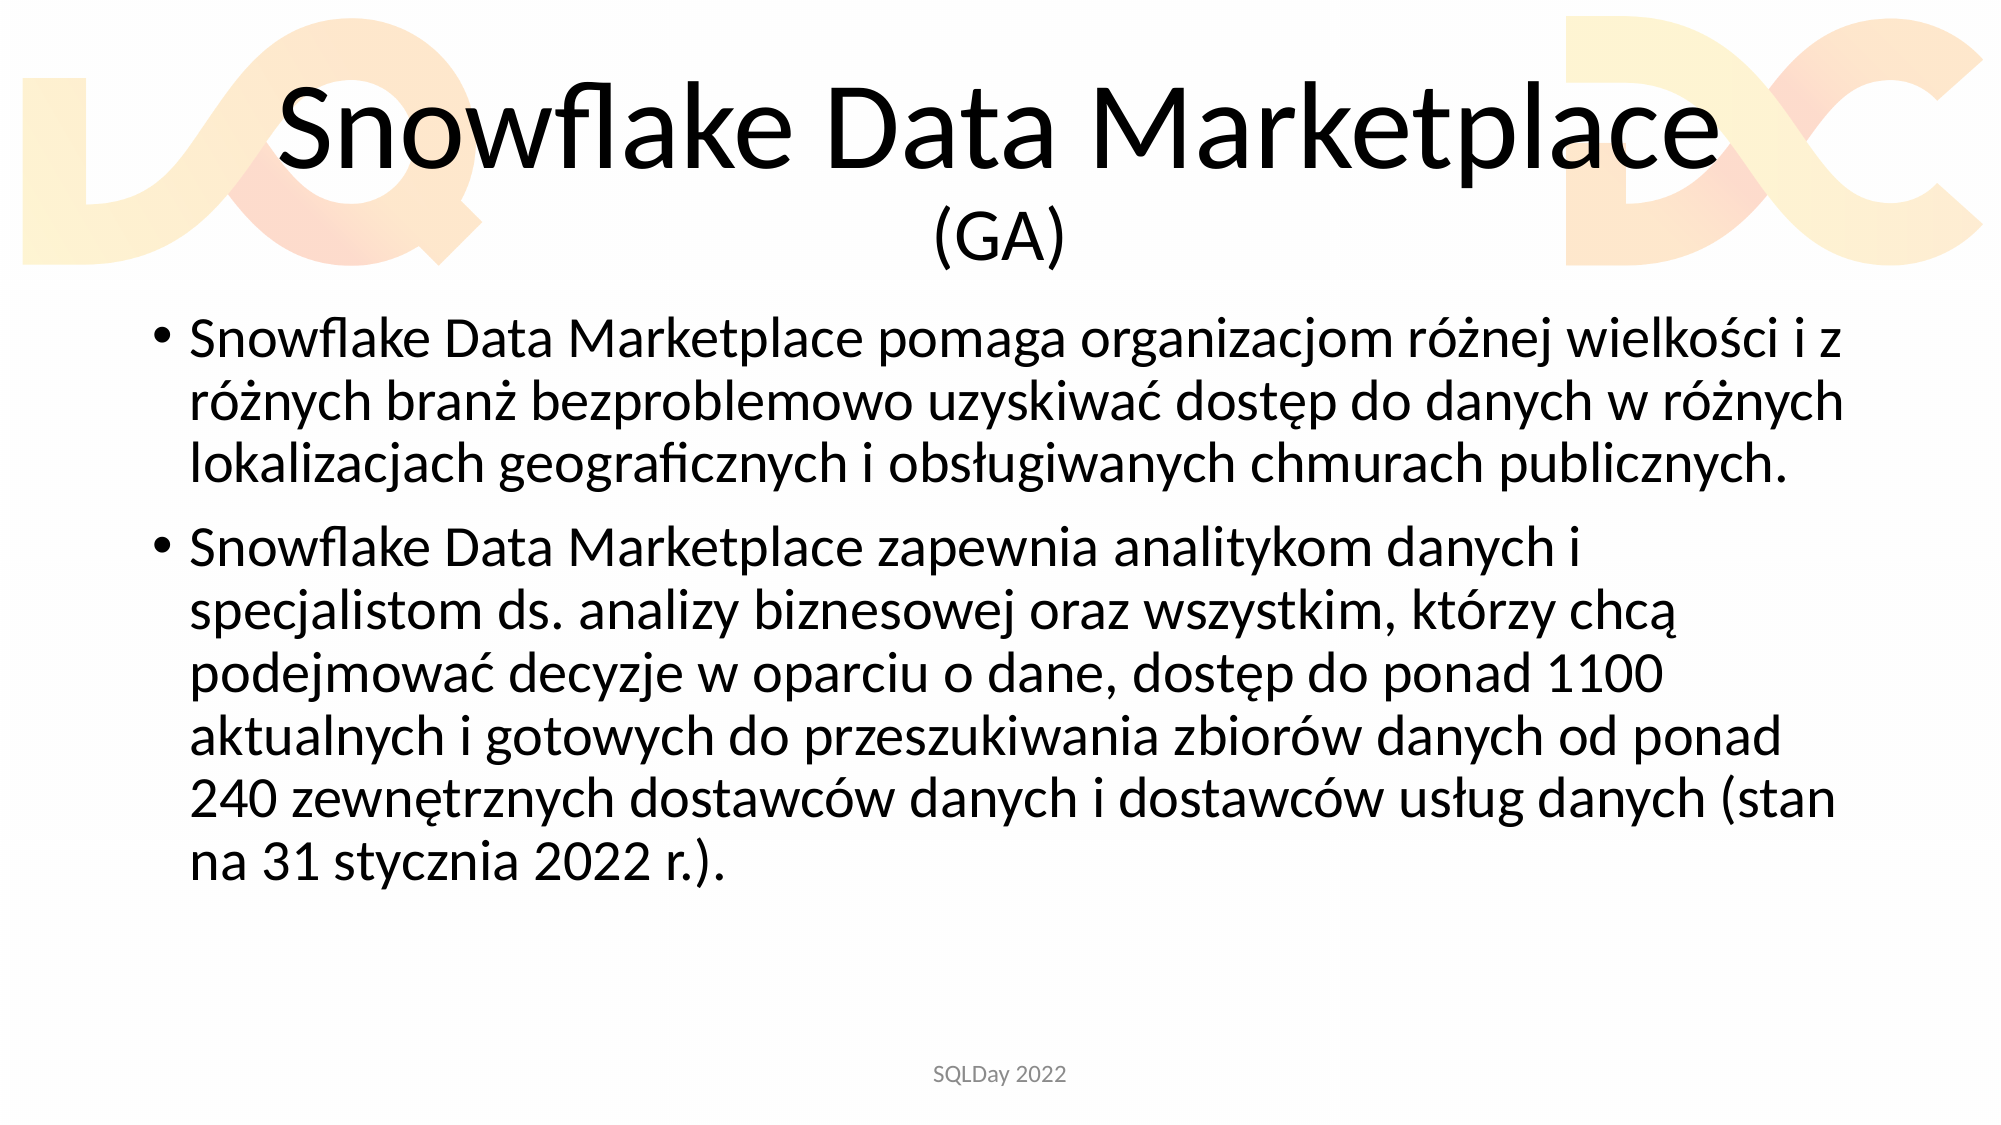

# Snowflake Data Marketplace (GA)
Snowflake Data Marketplace pomaga organizacjom różnej wielkości i z różnych branż bezproblemowo uzyskiwać dostęp do danych w różnych lokalizacjach geograficznych i obsługiwanych chmurach publicznych.
Snowflake Data Marketplace zapewnia analitykom danych i specjalistom ds. analizy biznesowej oraz wszystkim, którzy chcą podejmować decyzje w oparciu o dane, dostęp do ponad 1100 aktualnych i gotowych do przeszukiwania zbiorów danych od ponad 240 zewnętrznych dostawców danych i dostawców usług danych (stan na 31 stycznia 2022 r.).
SQLDay 2022